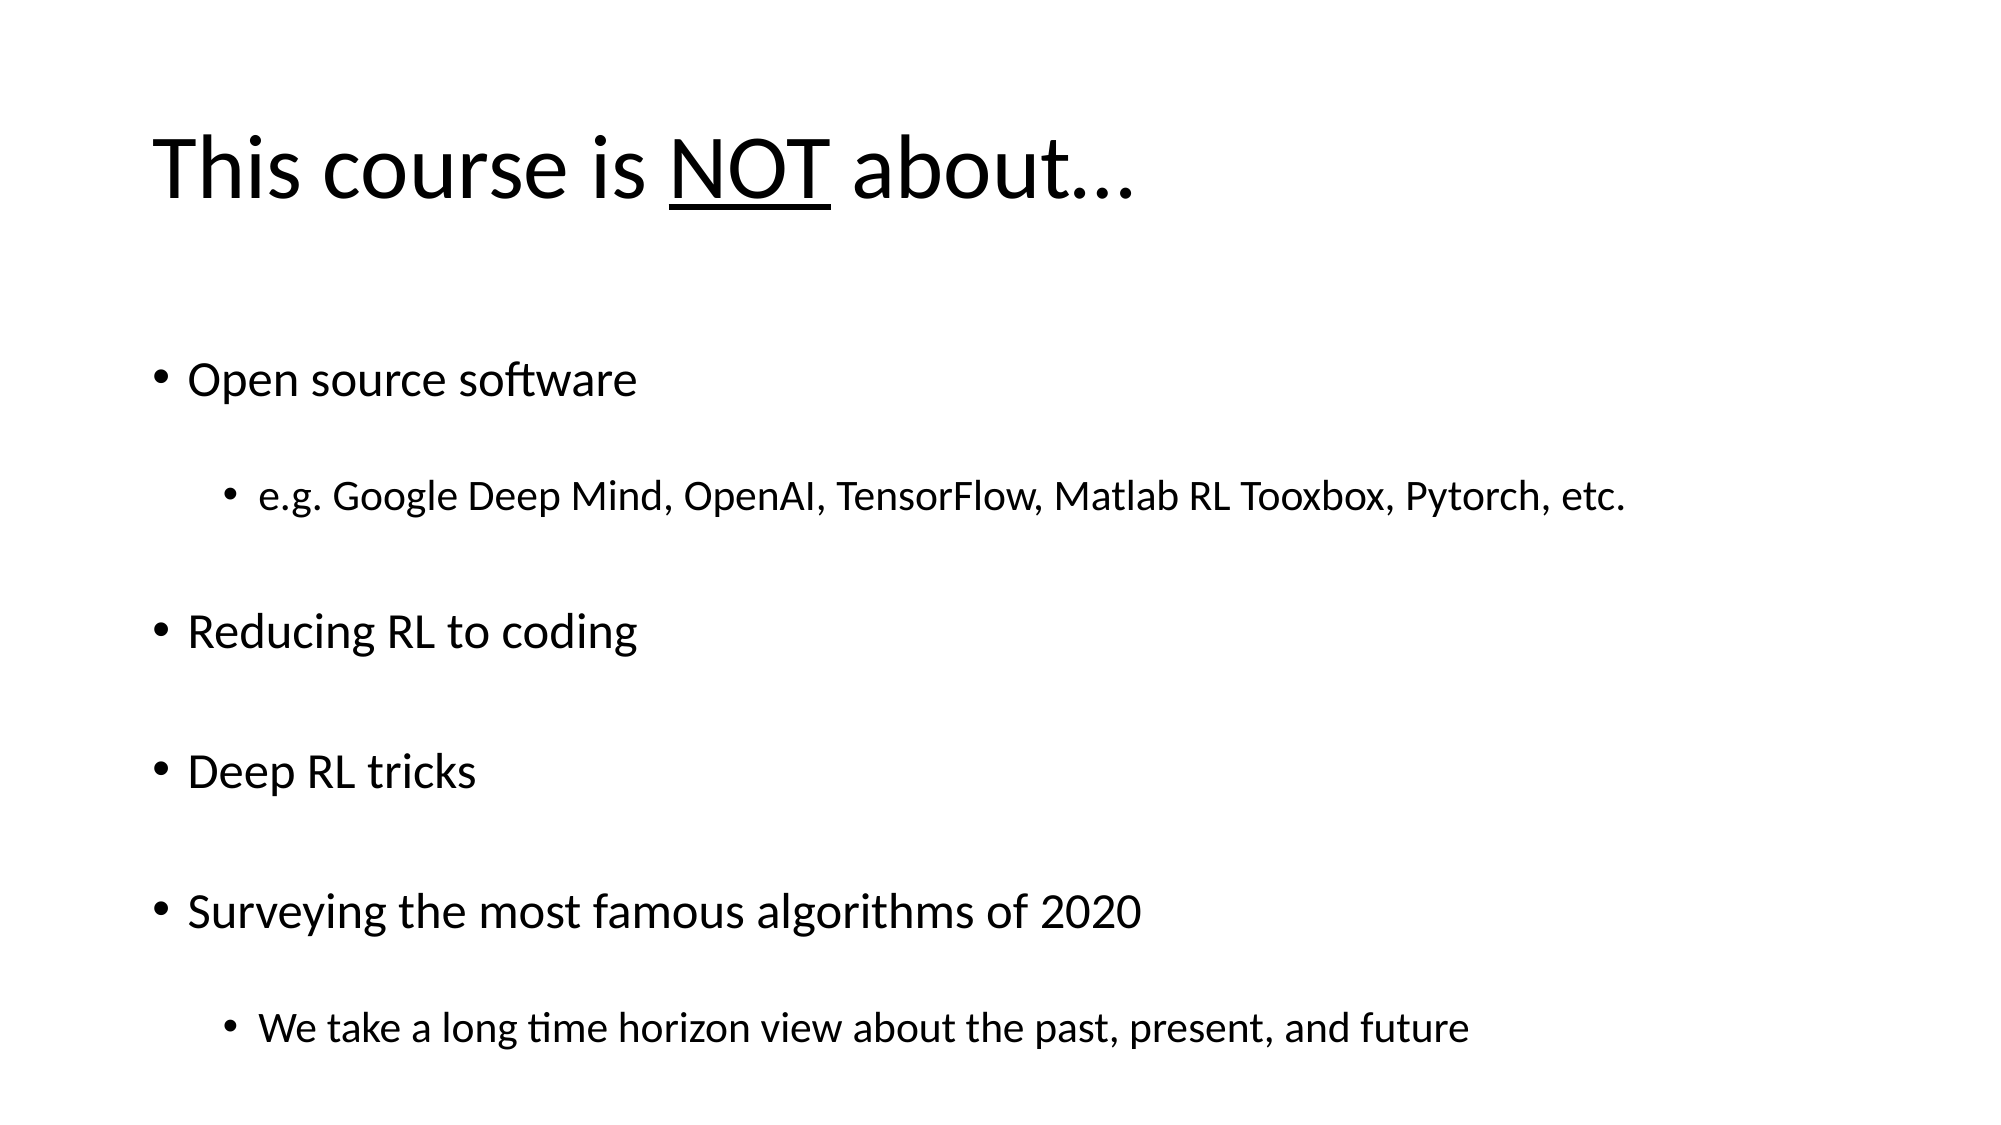

# This course is NOT about…
Open source software
e.g. Google Deep Mind, OpenAI, TensorFlow, Matlab RL Tooxbox, Pytorch, etc.
Reducing RL to coding
Deep RL tricks
Surveying the most famous algorithms of 2020
We take a long time horizon view about the past, present, and future